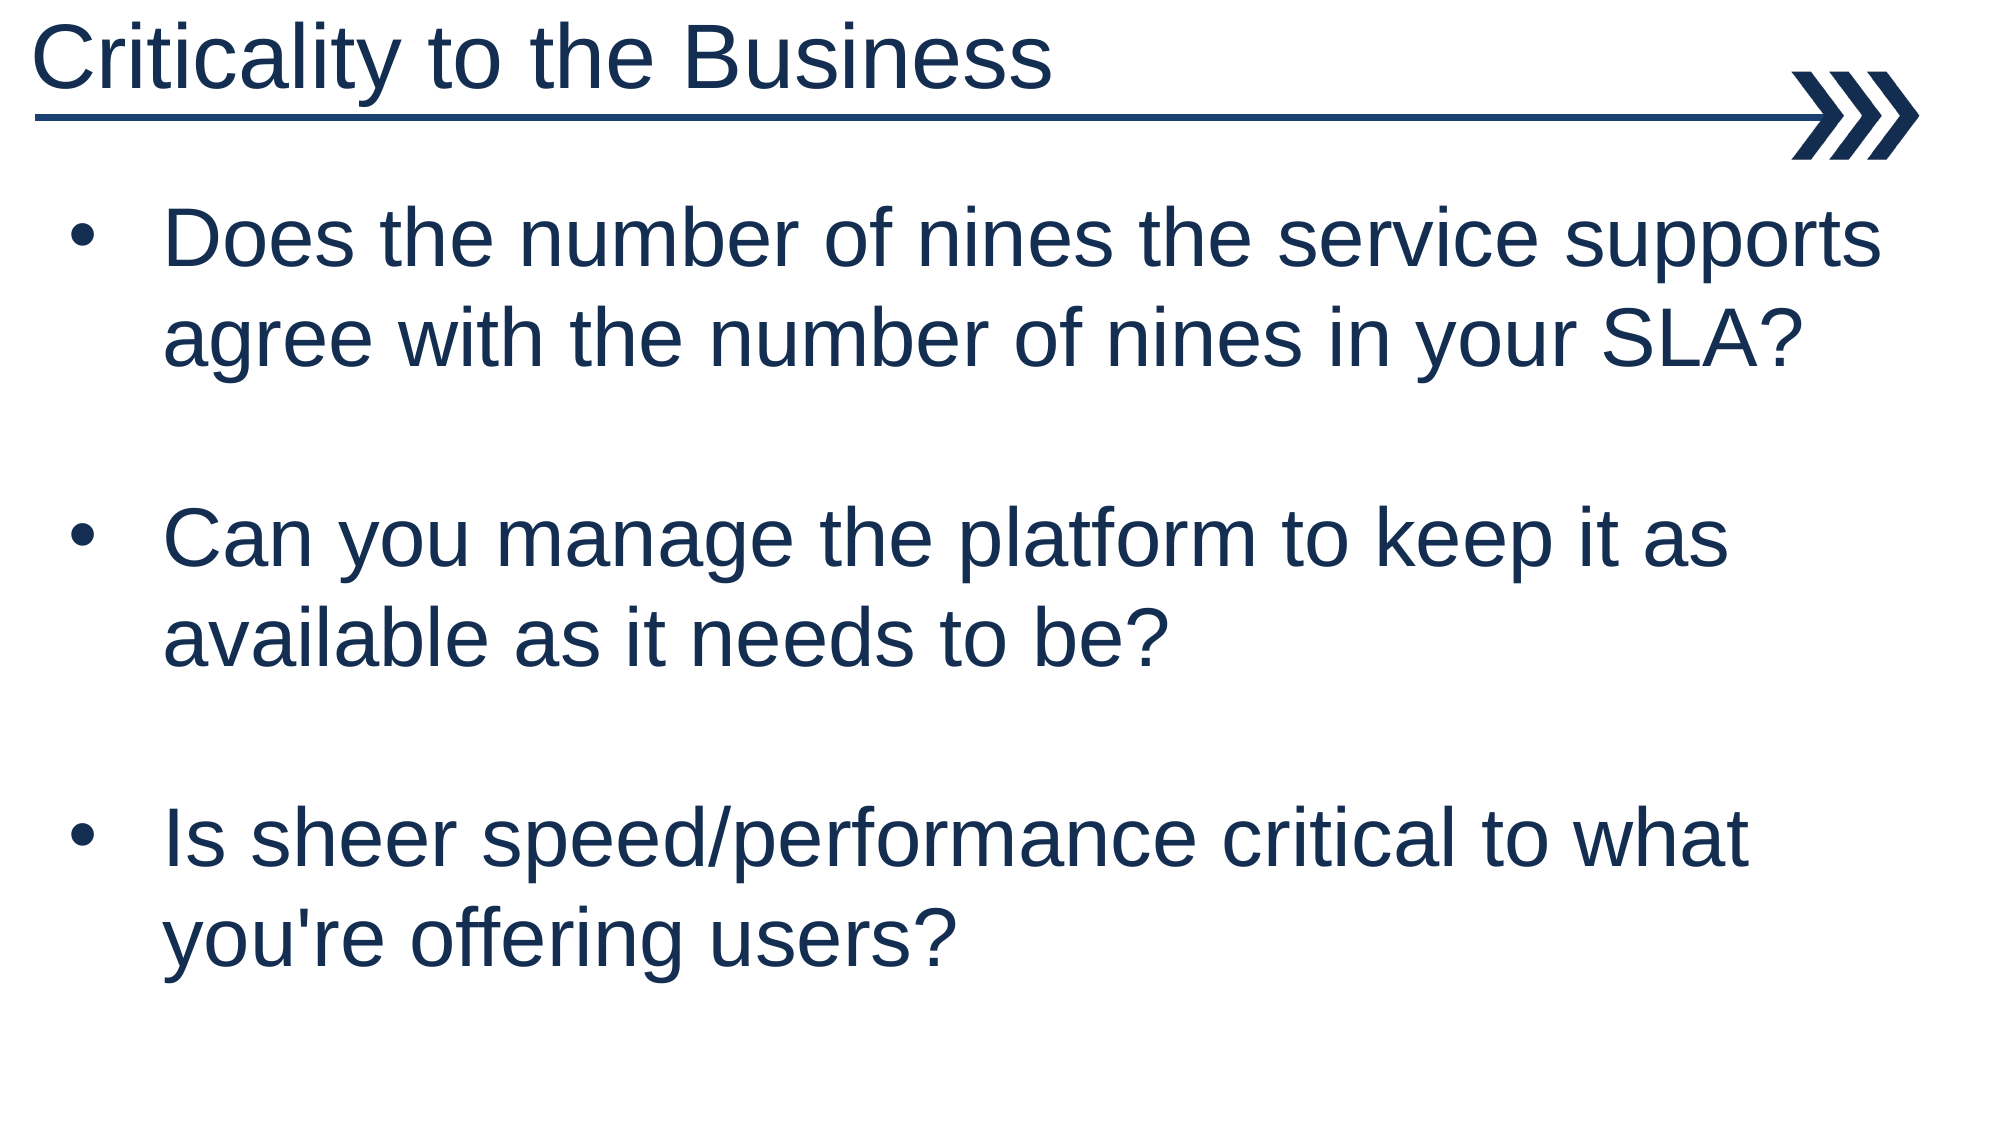

# Criticality to the Business
Does the number of nines the service supports agree with the number of nines in your SLA?

Can you manage the platform to keep it as available as it needs to be?

Is sheer speed/performance critical to what you're offering users?